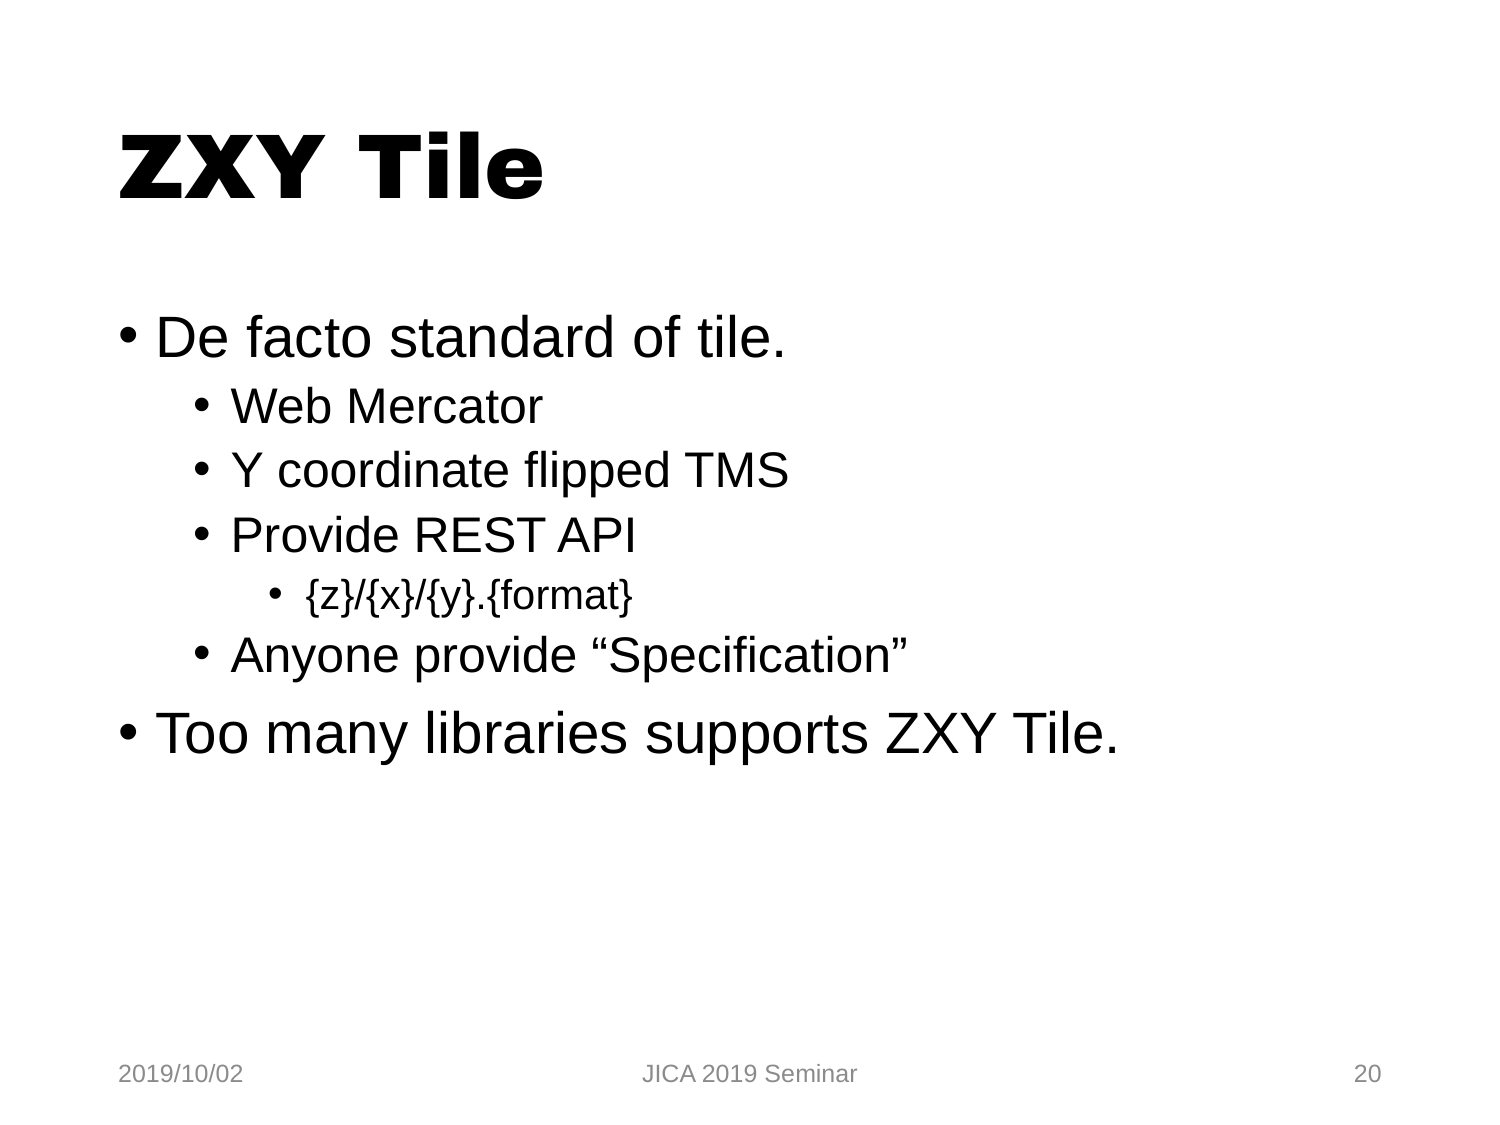

# ZXY Tile
De facto standard of tile.
Web Mercator
Y coordinate flipped TMS
Provide REST API
{z}/{x}/{y}.{format}
Anyone provide “Specification”
Too many libraries supports ZXY Tile.

2019/10/02
JICA 2019 Seminar
20